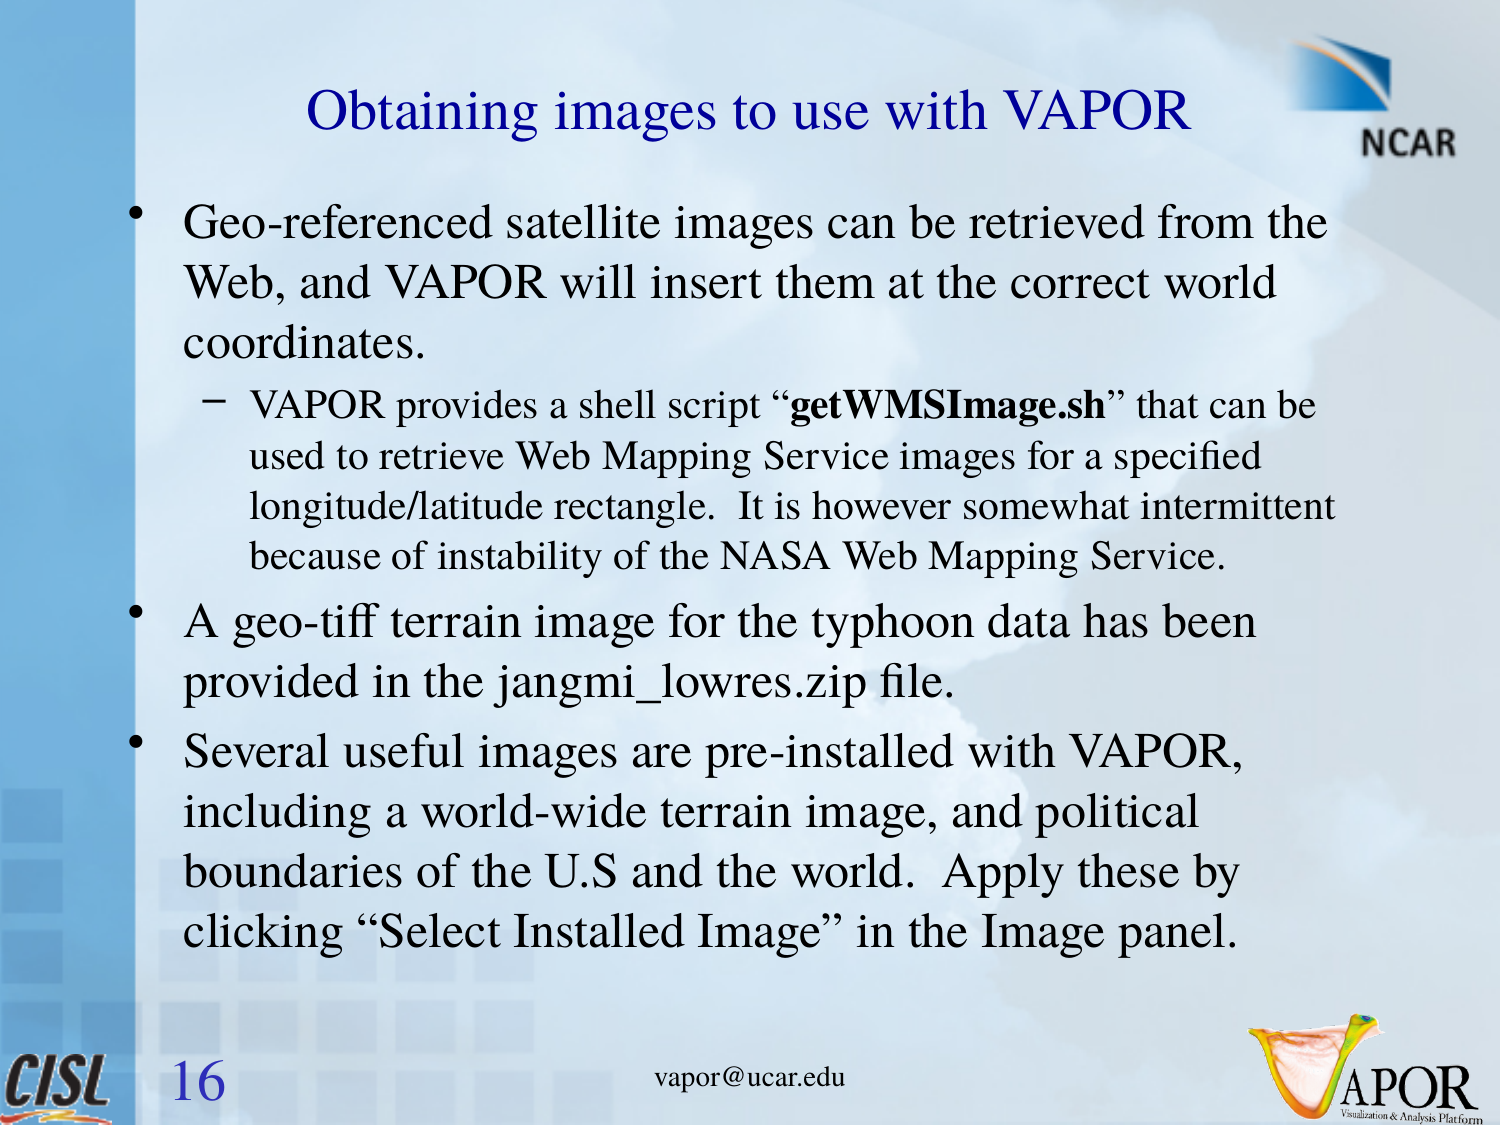

# Obtaining images to use with VAPOR
Geo-referenced satellite images can be retrieved from the Web, and VAPOR will insert them at the correct world coordinates.
VAPOR provides a shell script “getWMSImage.sh” that can be used to retrieve Web Mapping Service images for a specified longitude/latitude rectangle.  It is however somewhat intermittent because of instability of the NASA Web Mapping Service.
A geo-tiff terrain image for the typhoon data has been provided in the jangmi_lowres.zip file.
Several useful images are pre-installed with VAPOR, including a world-wide terrain image, and political boundaries of the U.S and the world.  Apply these by clicking “Select Installed Image” in the Image panel.

16
vapor@ucar.edu